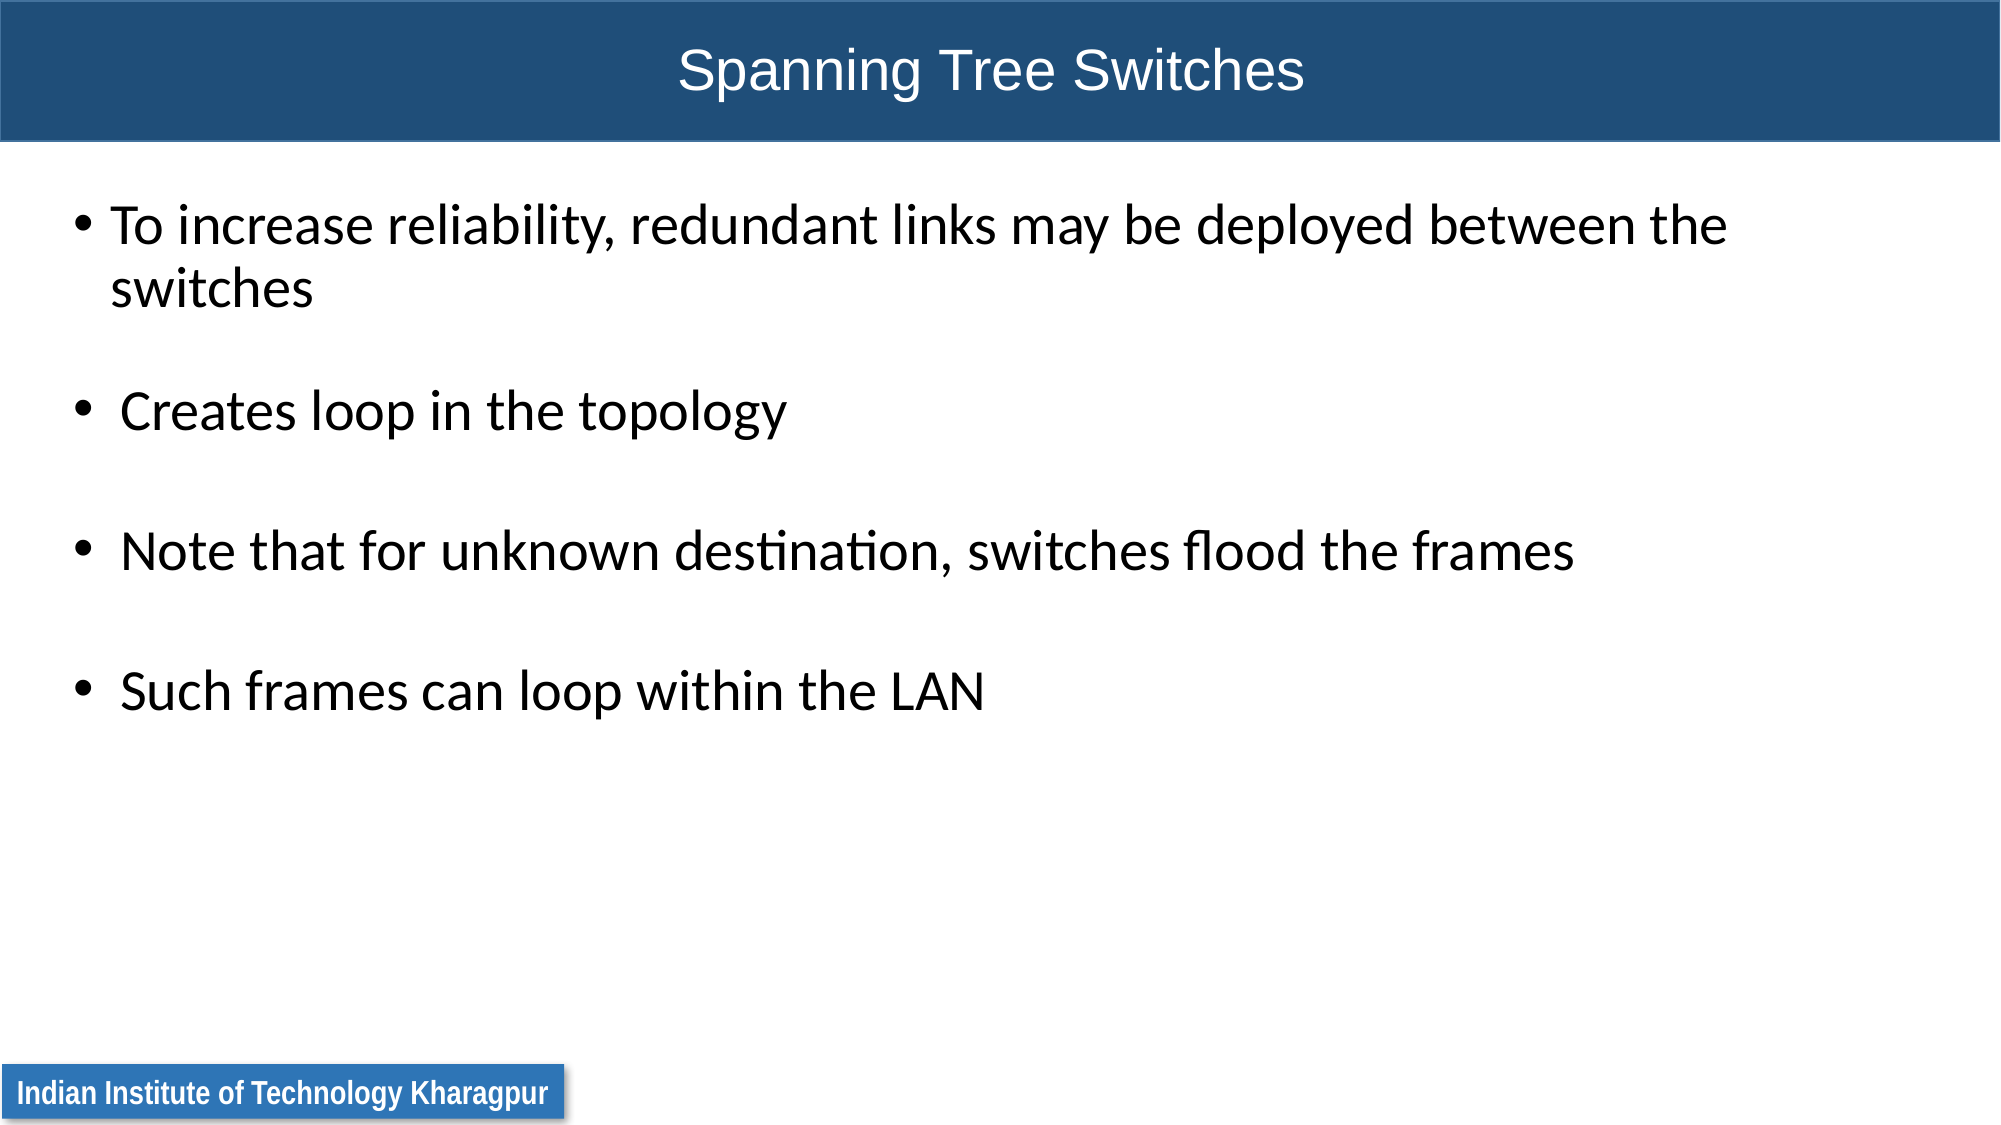

# Spanning Tree Switches
To increase reliability, redundant links may be deployed between the switches
Creates loop in the topology

Note that for unknown destination, switches flood the frames

Such frames can loop within the LAN